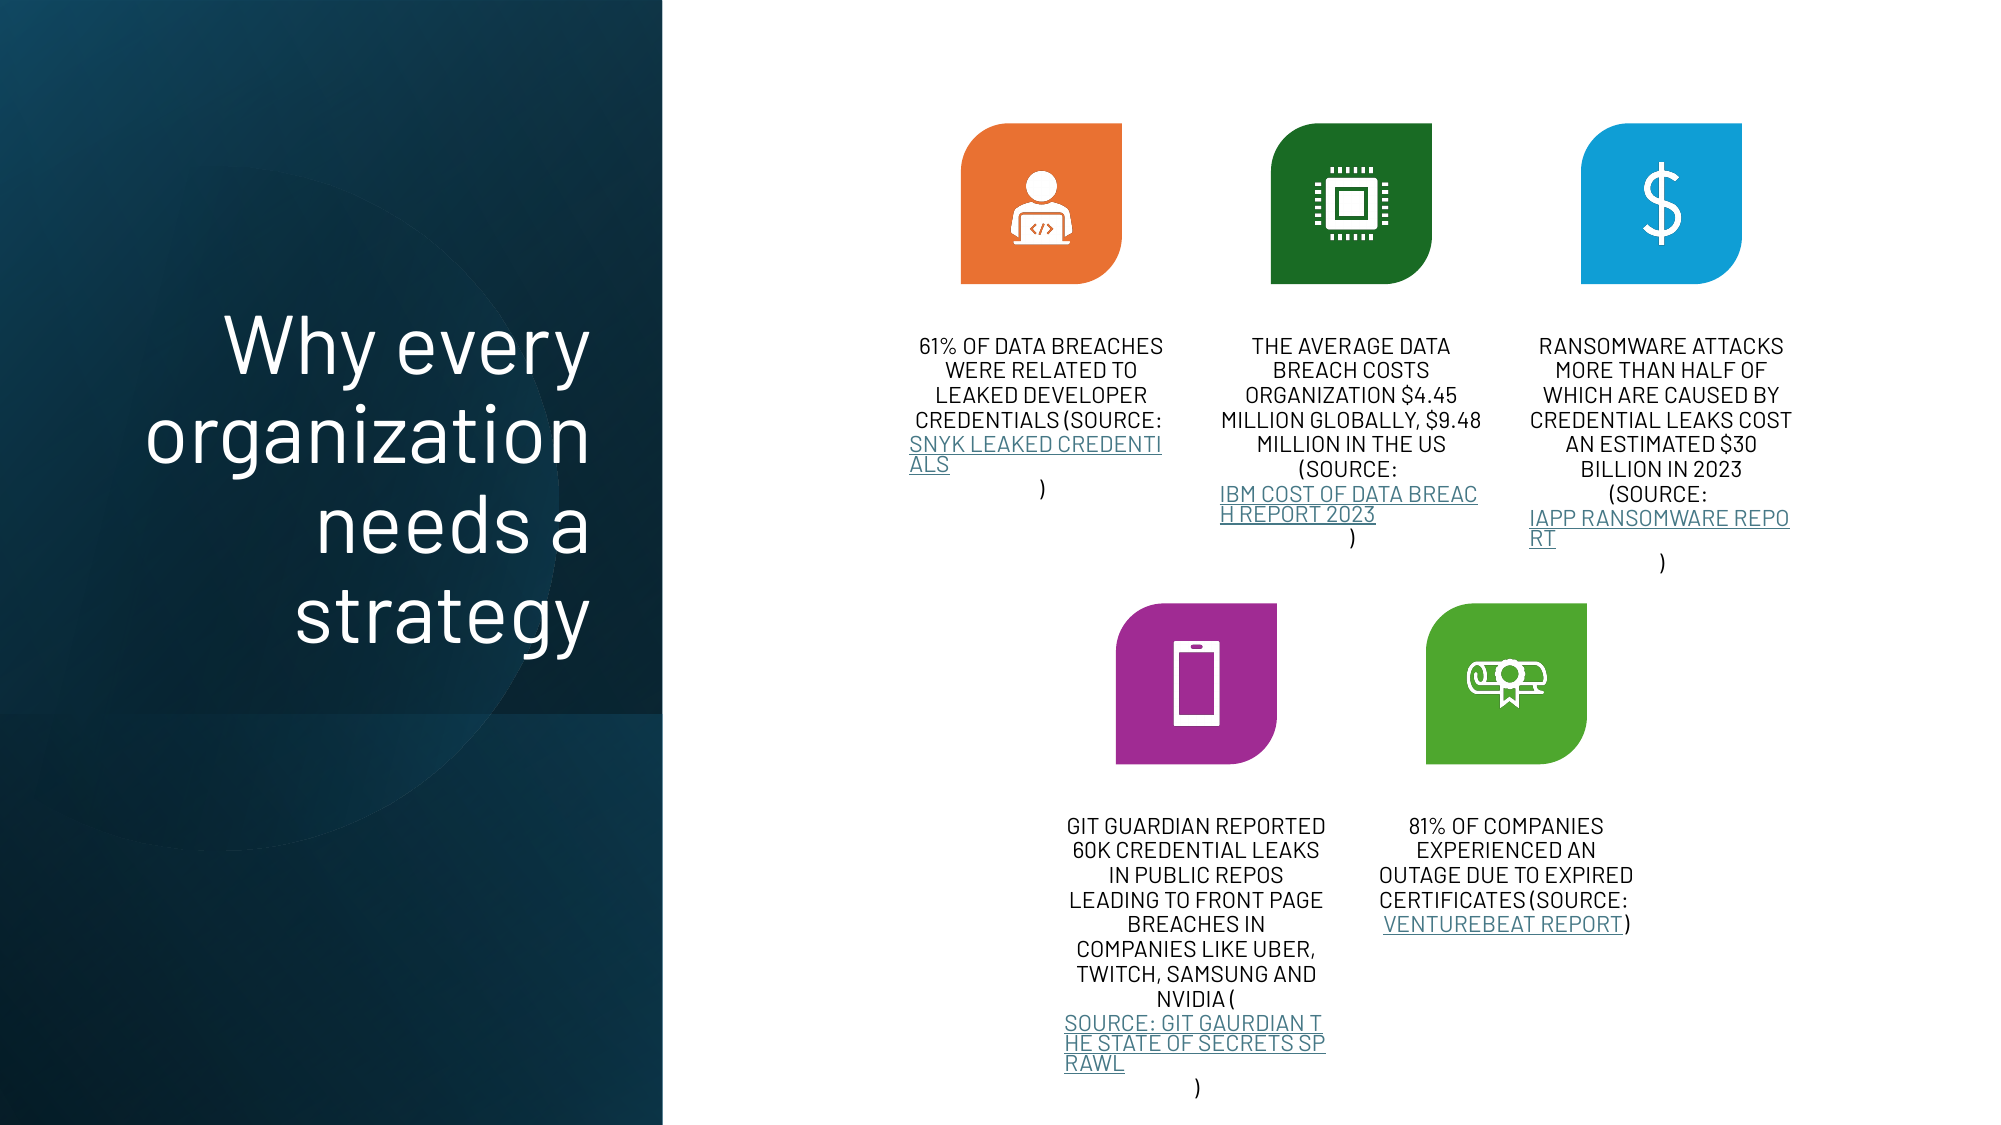

61% of data breaches were related to leaked developer credentials (Source: Snyk Leaked Credentials)
The average data breach costs organization $4.45 million globally, $9.48 million in the US (Source: IBM Cost of data breach report 2023)
Ransomware attacks more than half of which are caused by credential leaks cost an estimated $30 Billion in 2023 (Source: IAPP Ransomware Report)
Git Guardian reported 60k credential leaks in public repos leading to front page breaches in companies like Uber, Twitch, Samsung and Nvidia (Source: Git Gaurdian THE STATE OF SECRETS SPRAWL)
81% of companies experienced an outage due to expired certificates (Source: VentureBeat Report)

# Why every organization needs a strategy